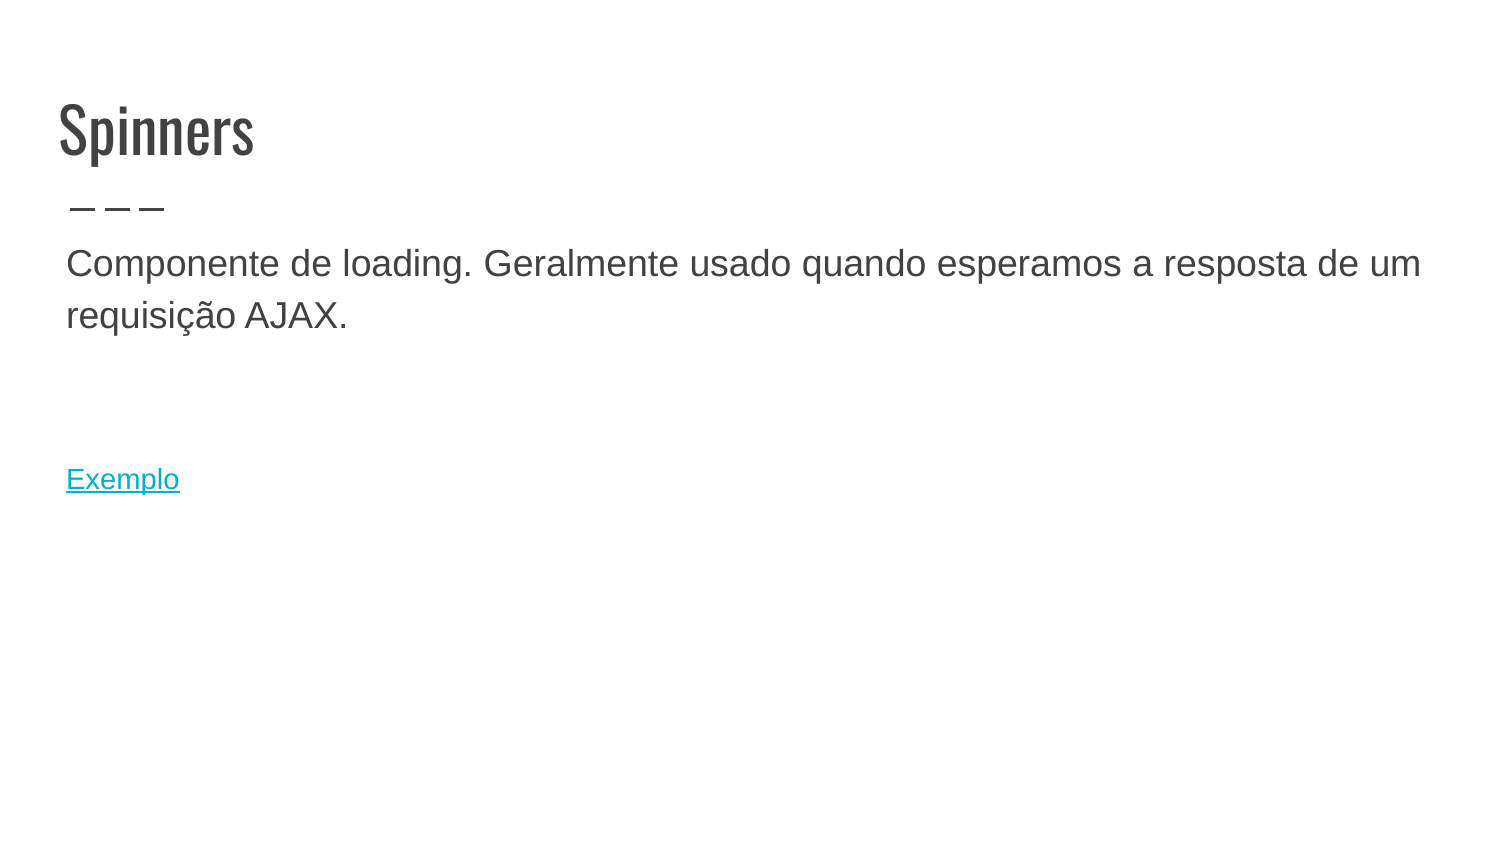

# Spinners
Componente de loading. Geralmente usado quando esperamos a resposta de um requisição AJAX.
Exemplo